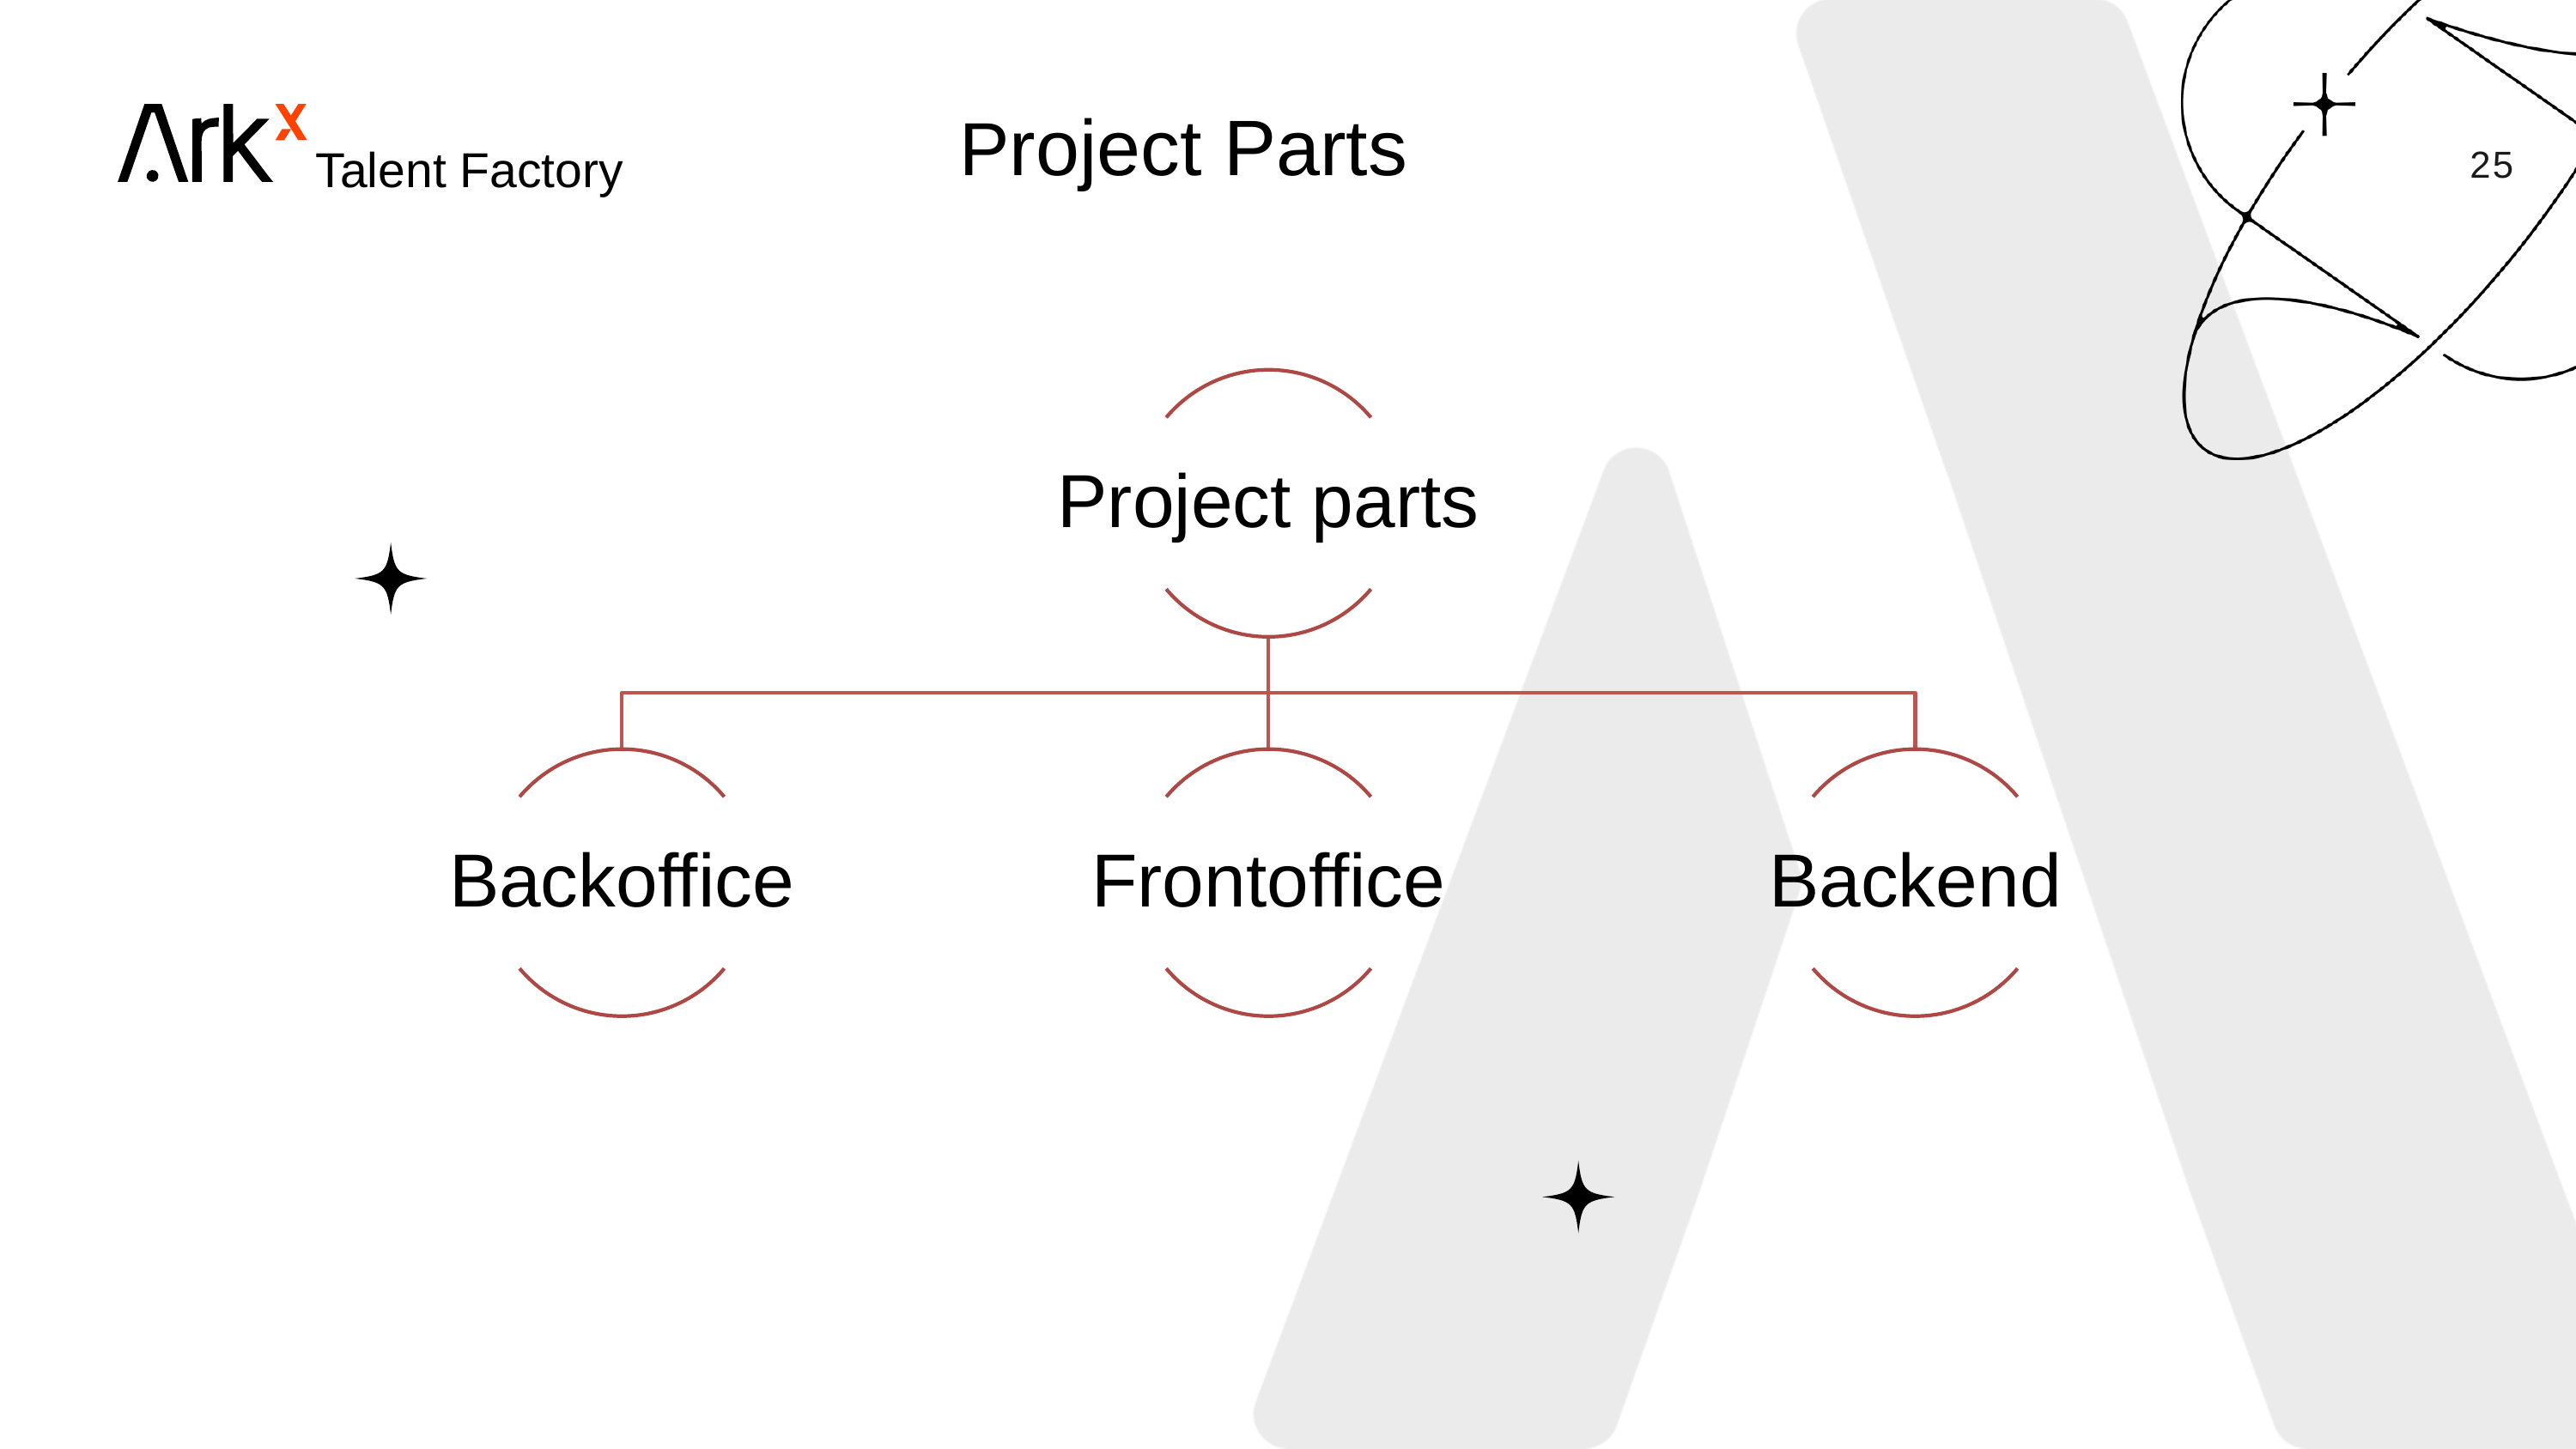

Project parts
Backoffice
Frontoffice
Backend

Project Parts

Talent Factory
25